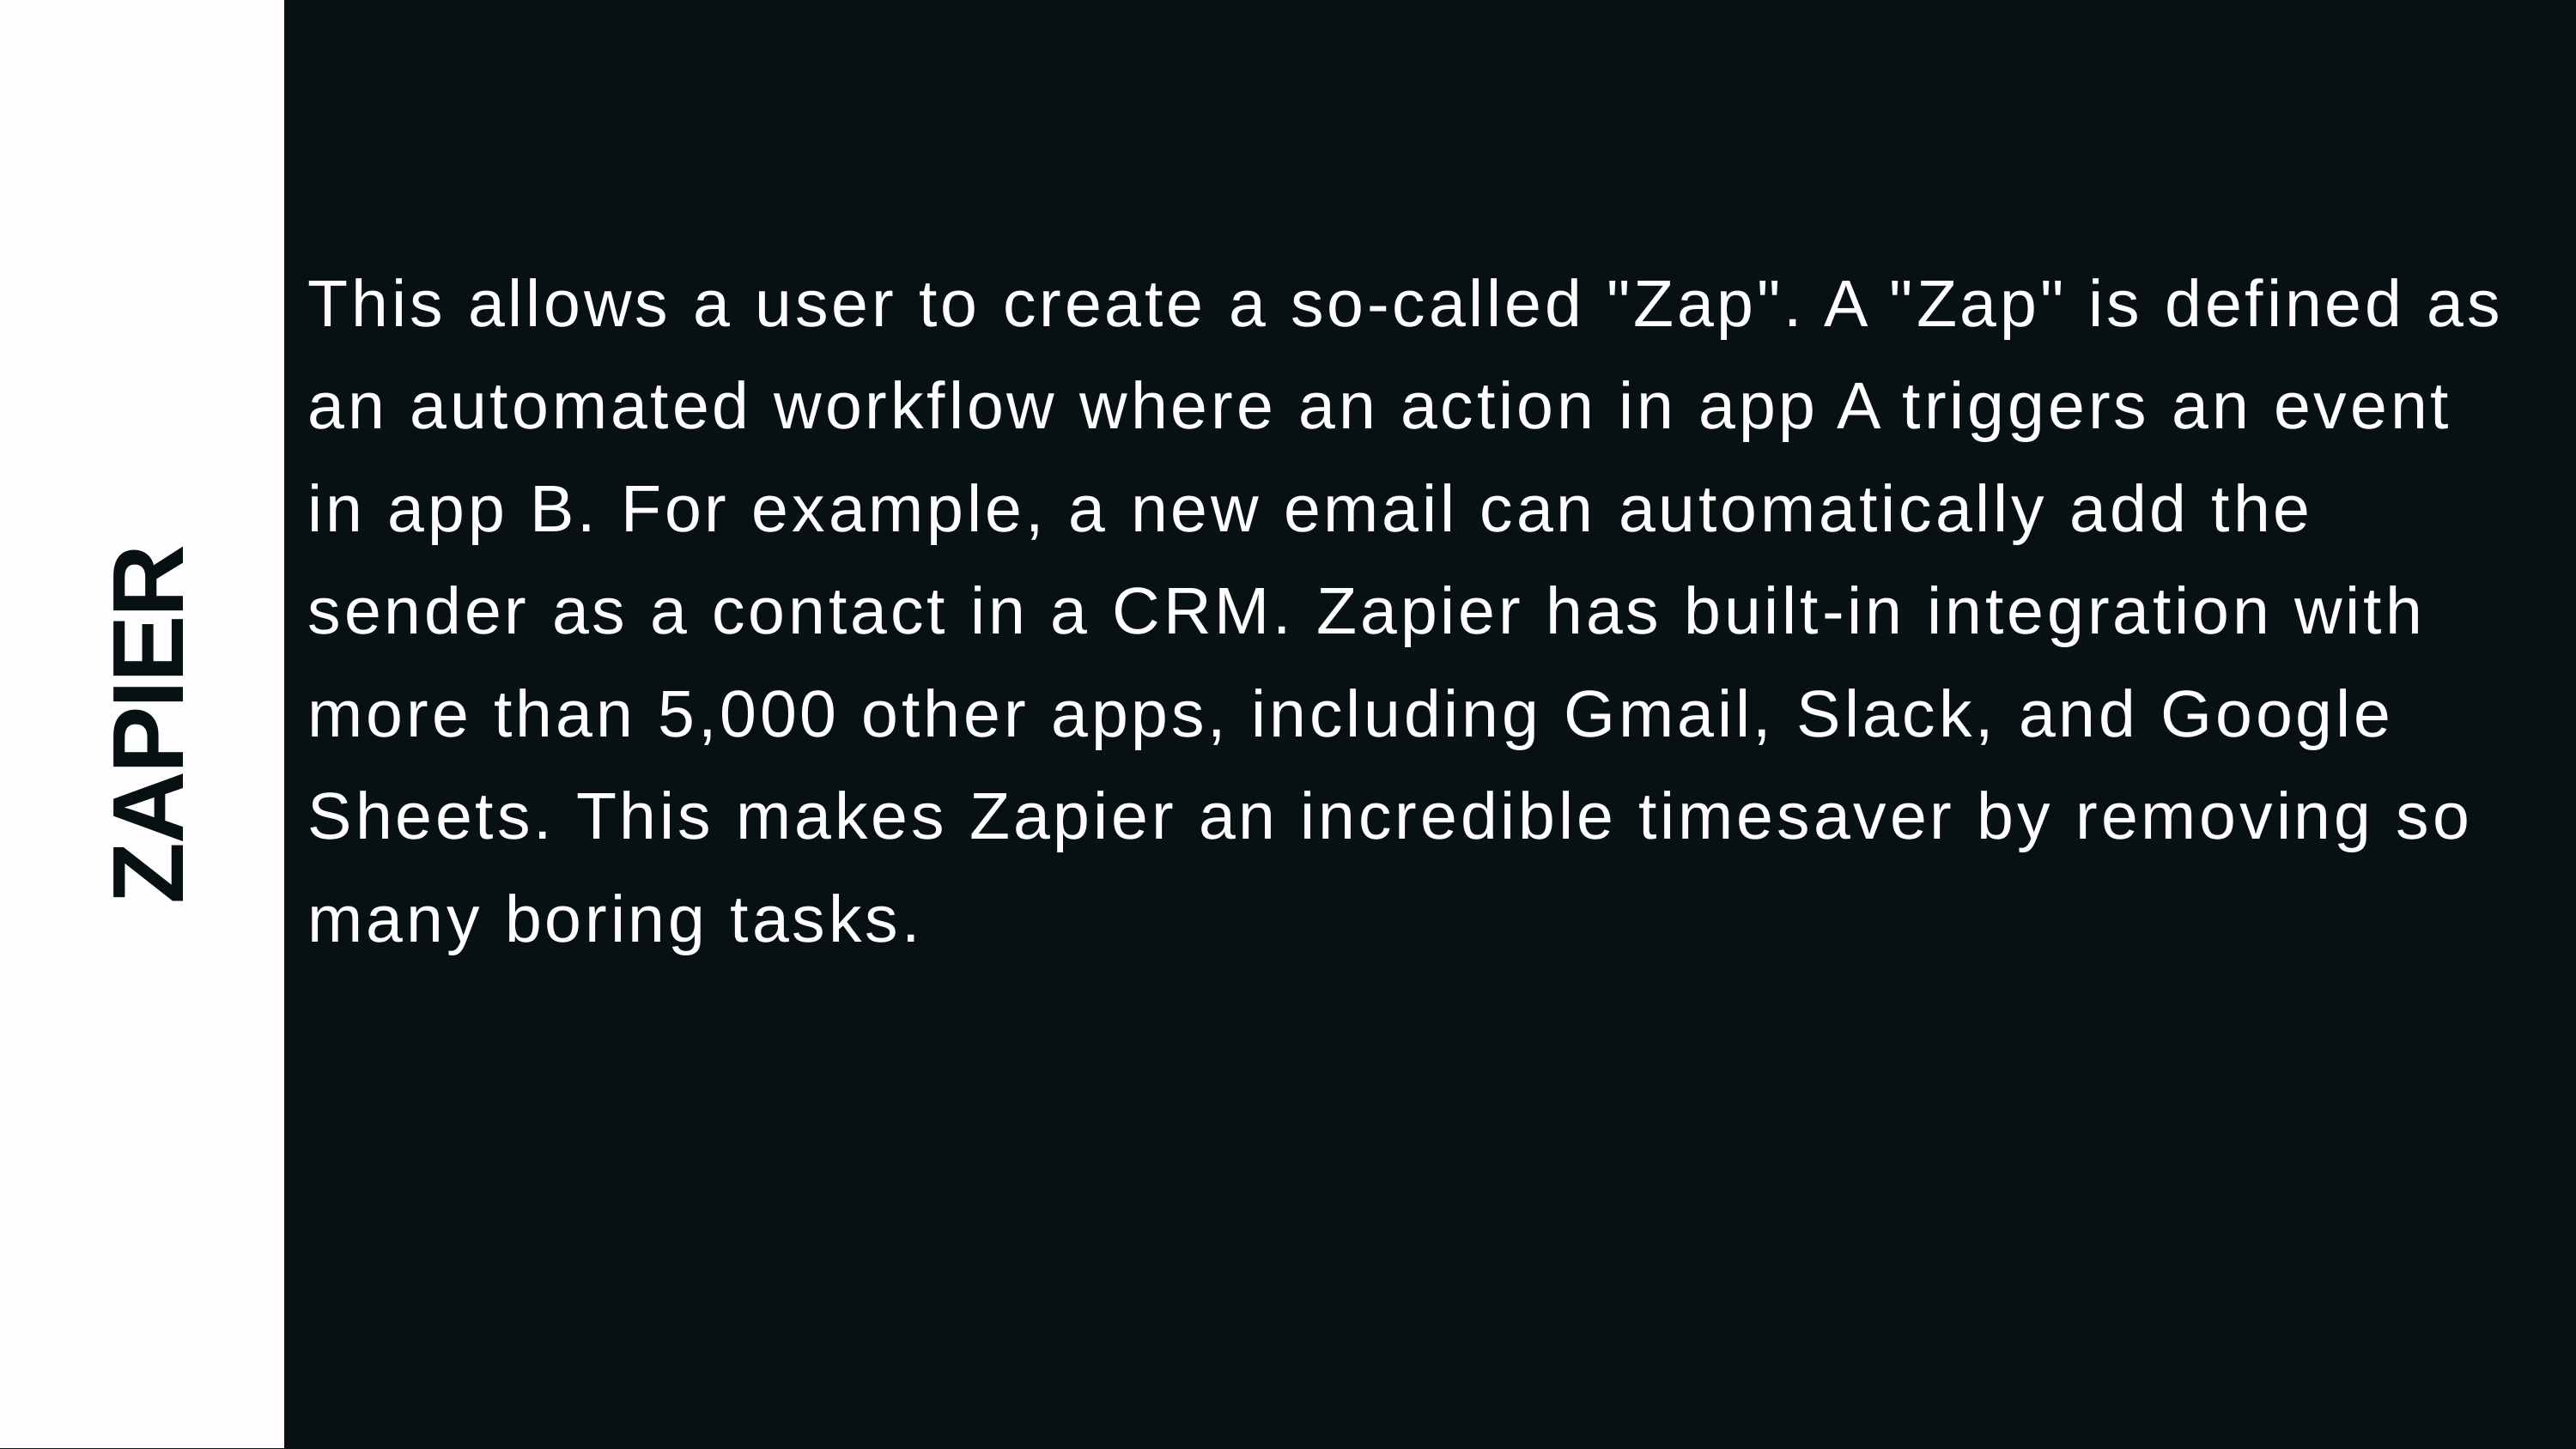

This allows a user to create a so-called "Zap". A "Zap" is defined as an automated workflow where an action in app A triggers an event in app B. For example, a new email can automatically add the sender as a contact in a CRM. Zapier has built-in integration with more than 5,000 other apps, including Gmail, Slack, and Google Sheets. This makes Zapier an incredible timesaver by removing so many boring tasks.
ZAPIER